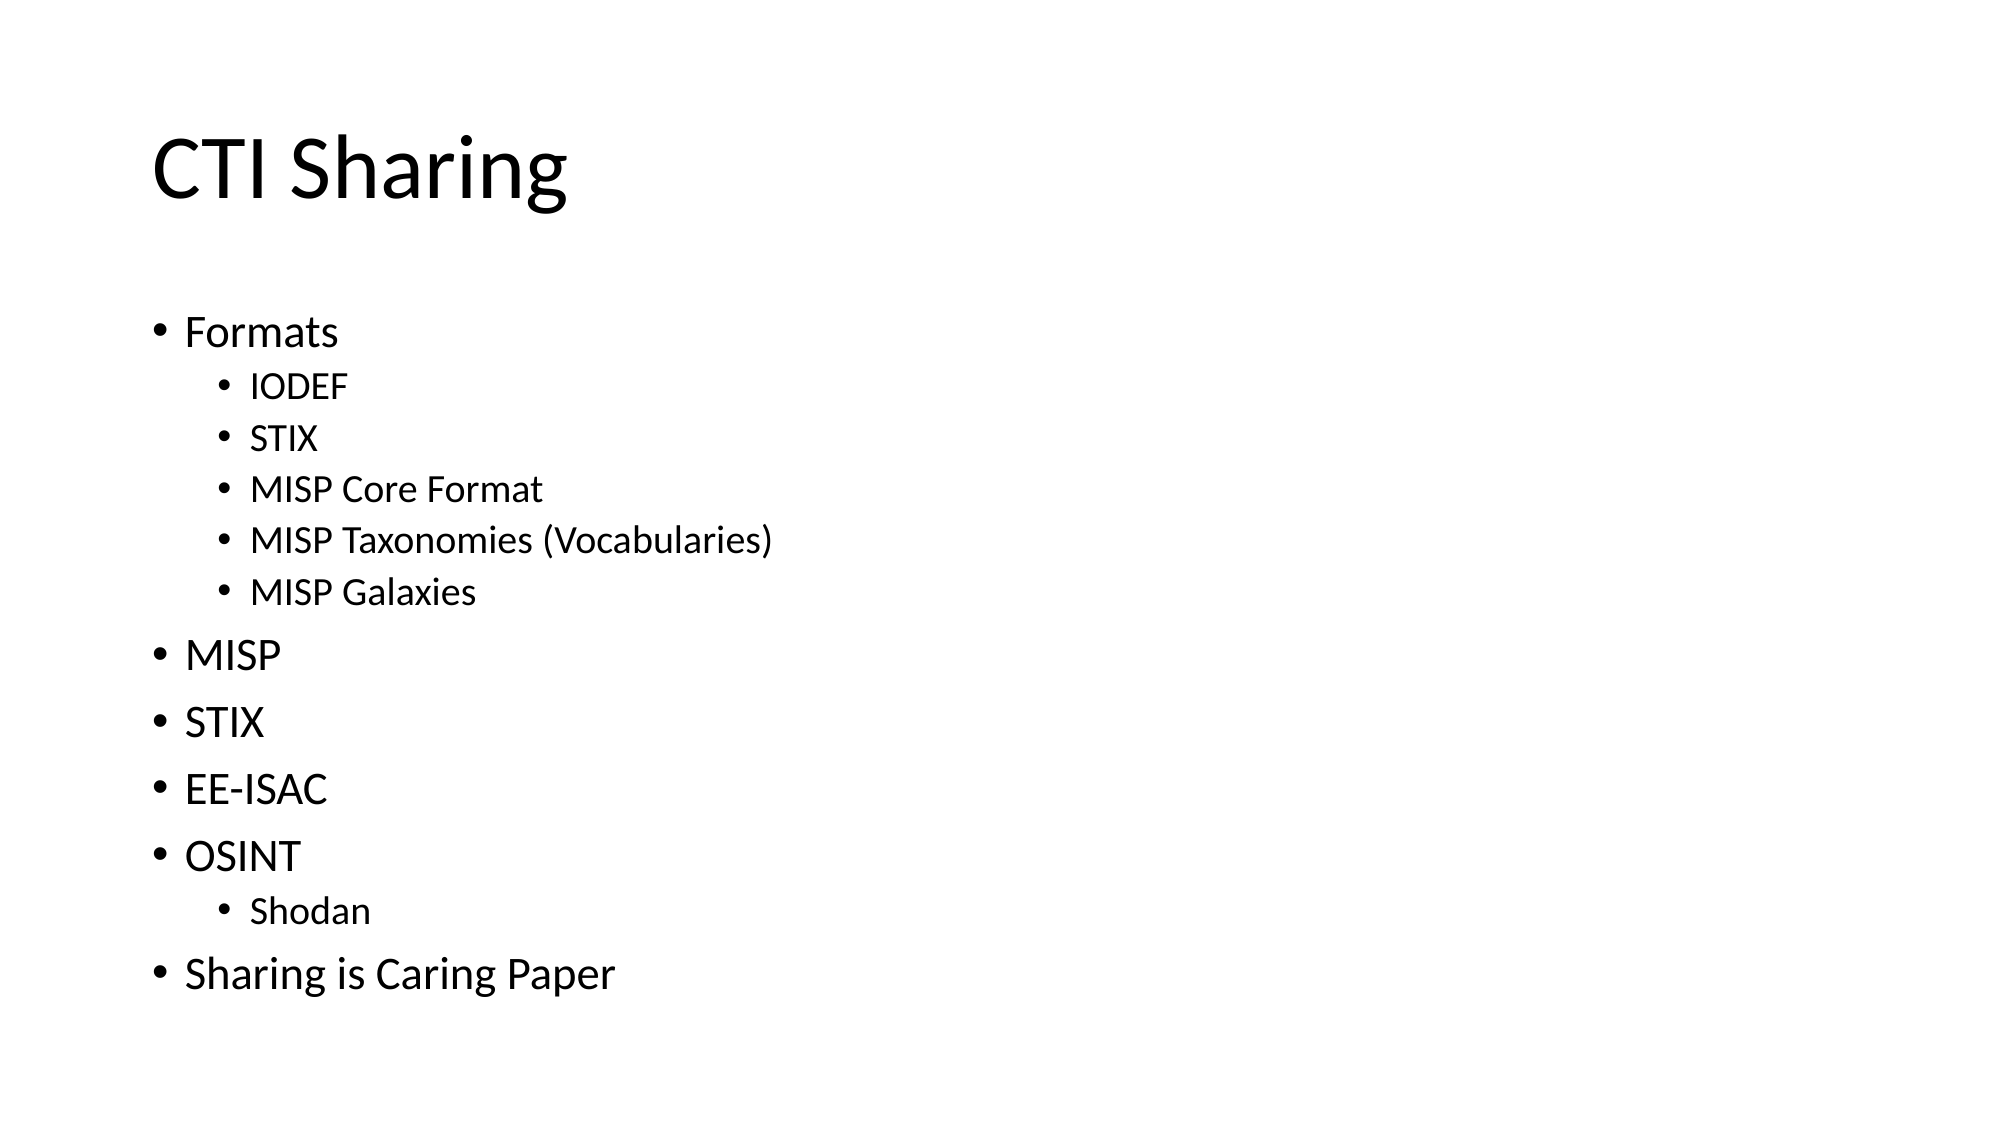

# CTI Sharing
Formats
IODEF
STIX
MISP Core Format
MISP Taxonomies (Vocabularies)
MISP Galaxies
MISP
STIX
EE-ISAC
OSINT
Shodan
Sharing is Caring Paper